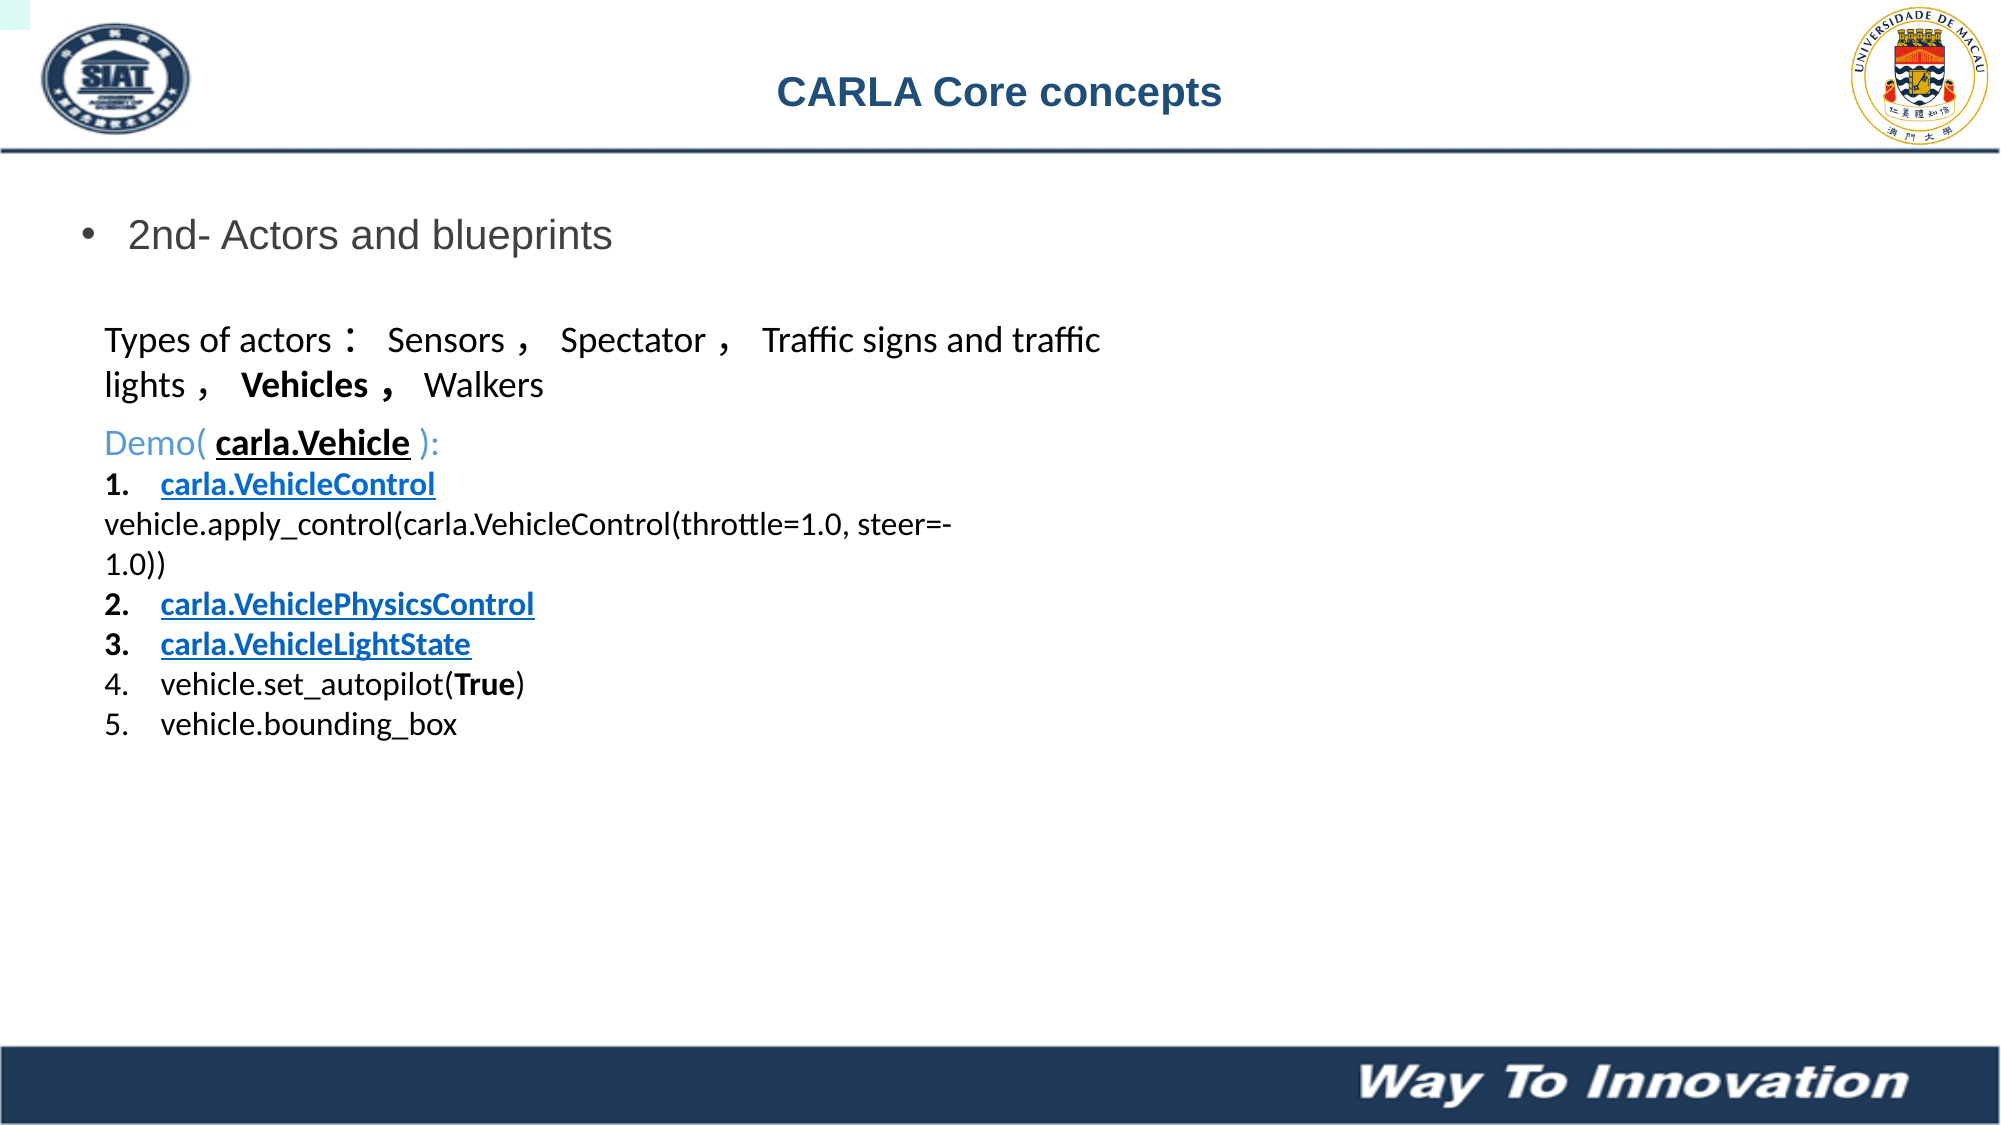

CARLA Core concepts
2nd- Actors and blueprints
Types of actors：Sensors，Spectator，Traffic signs and traffic lights，Vehicles，Walkers
Demo( carla.Vehicle ):
carla.VehicleControl
vehicle.apply_control(carla.VehicleControl(throttle=1.0, steer=-1.0))
carla.VehiclePhysicsControl
carla.VehicleLightState
vehicle.set_autopilot(True)
vehicle.bounding_box